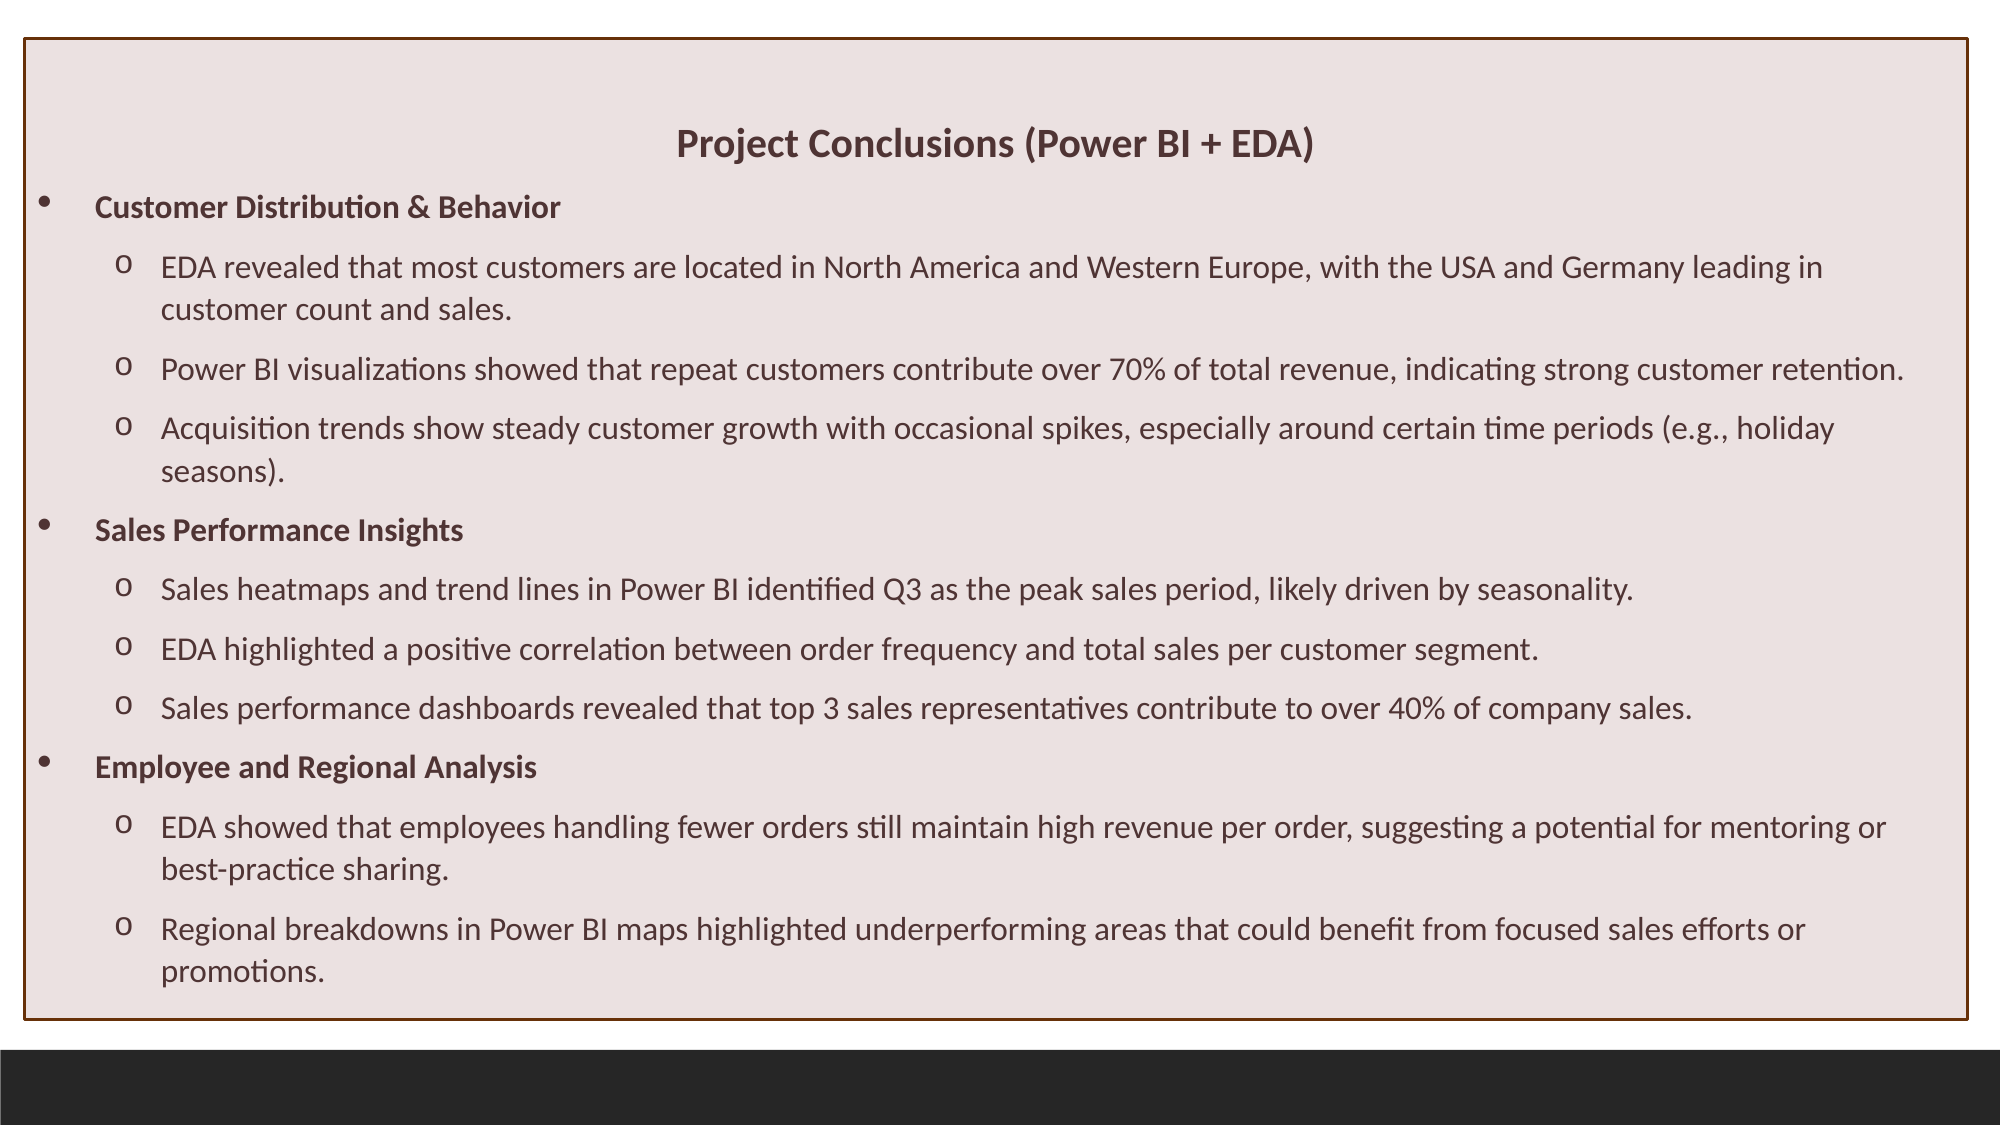

Project Conclusions (Power BI + EDA)
Customer Distribution & Behavior
EDA revealed that most customers are located in North America and Western Europe, with the USA and Germany leading in customer count and sales.
Power BI visualizations showed that repeat customers contribute over 70% of total revenue, indicating strong customer retention.
Acquisition trends show steady customer growth with occasional spikes, especially around certain time periods (e.g., holiday seasons).
Sales Performance Insights
Sales heatmaps and trend lines in Power BI identified Q3 as the peak sales period, likely driven by seasonality.
EDA highlighted a positive correlation between order frequency and total sales per customer segment.
Sales performance dashboards revealed that top 3 sales representatives contribute to over 40% of company sales.
Employee and Regional Analysis
EDA showed that employees handling fewer orders still maintain high revenue per order, suggesting a potential for mentoring or best-practice sharing.
Regional breakdowns in Power BI maps highlighted underperforming areas that could benefit from focused sales efforts or promotions.